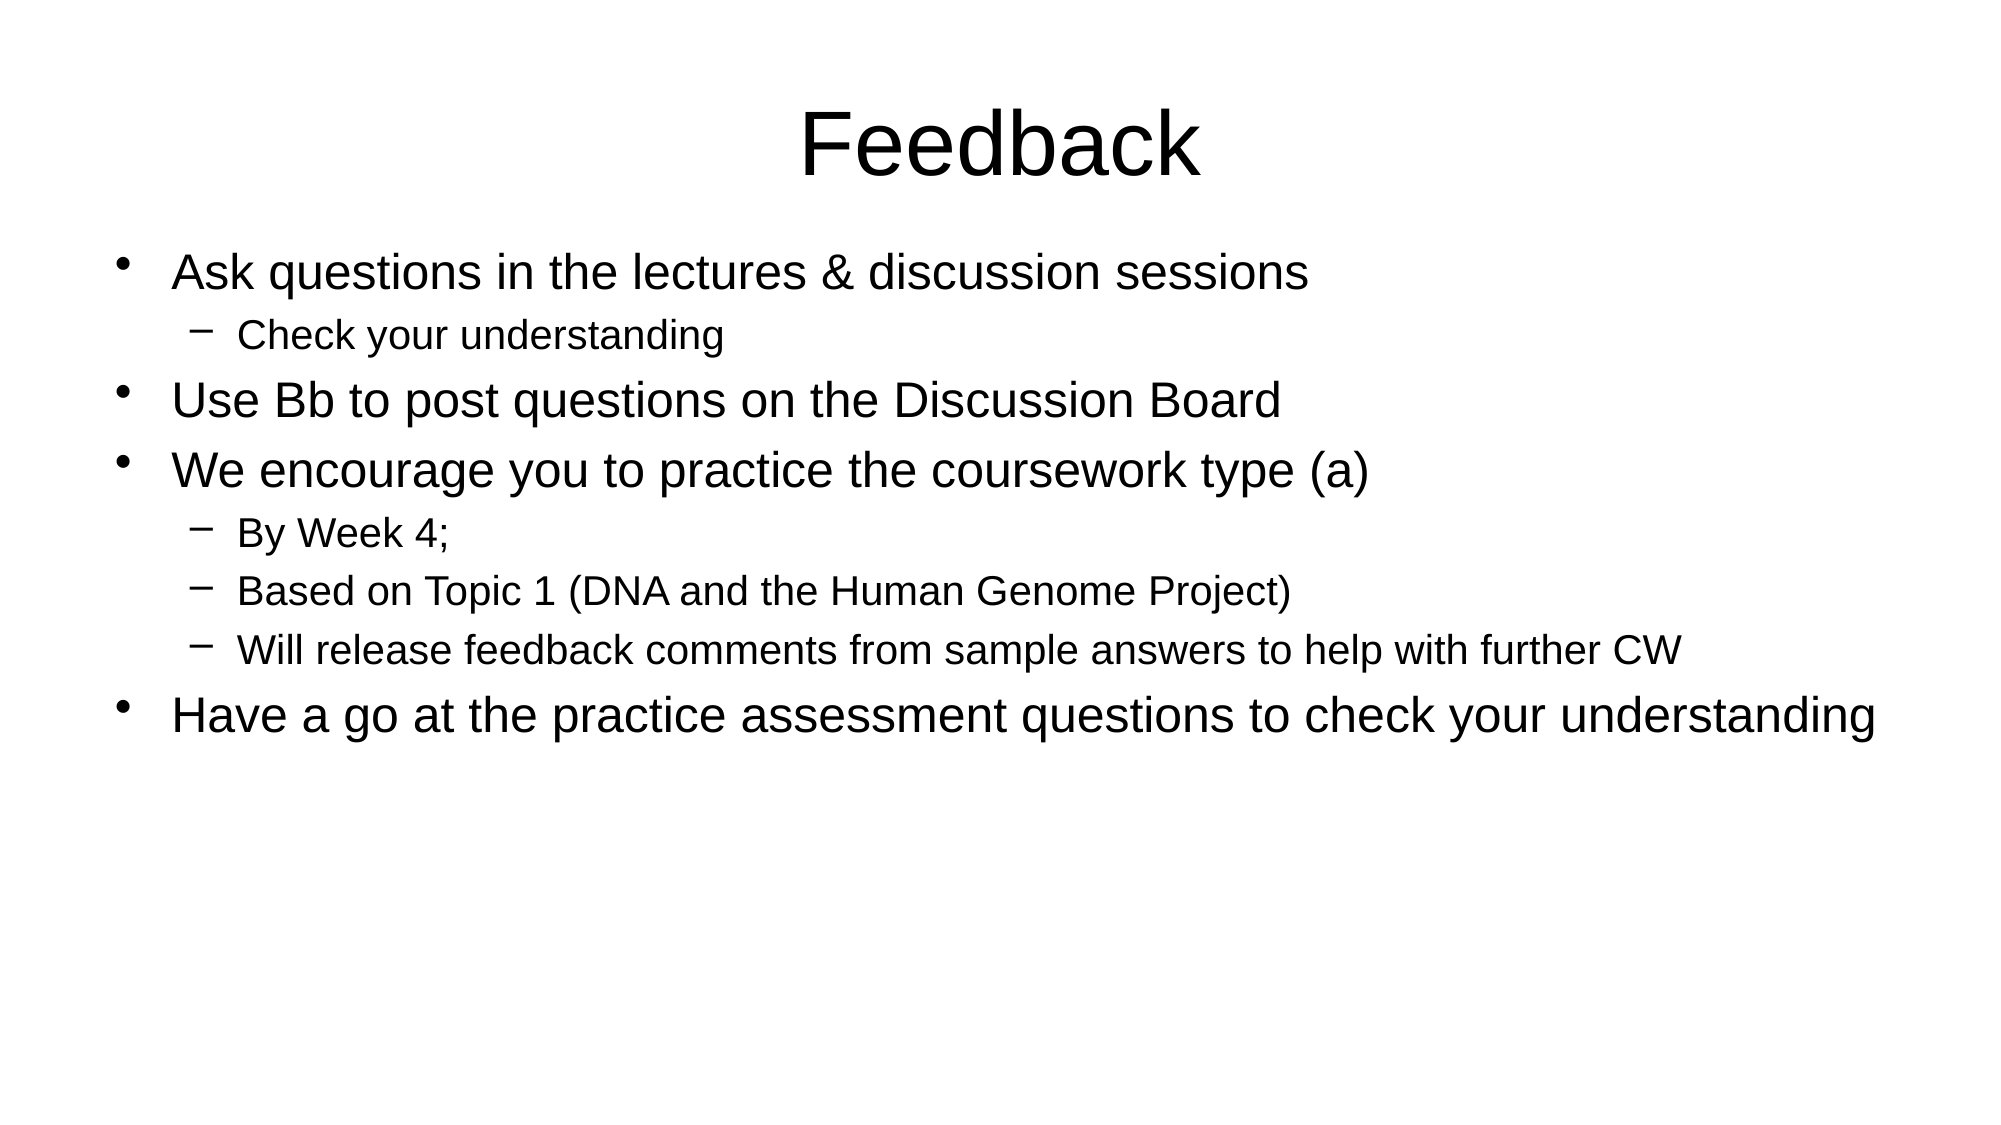

# Feedback
Ask questions in the lectures & discussion sessions
Check your understanding
Use Bb to post questions on the Discussion Board
We encourage you to practice the coursework type (a)
By Week 4;
Based on Topic 1 (DNA and the Human Genome Project)
Will release feedback comments from sample answers to help with further CW
Have a go at the practice assessment questions to check your understanding